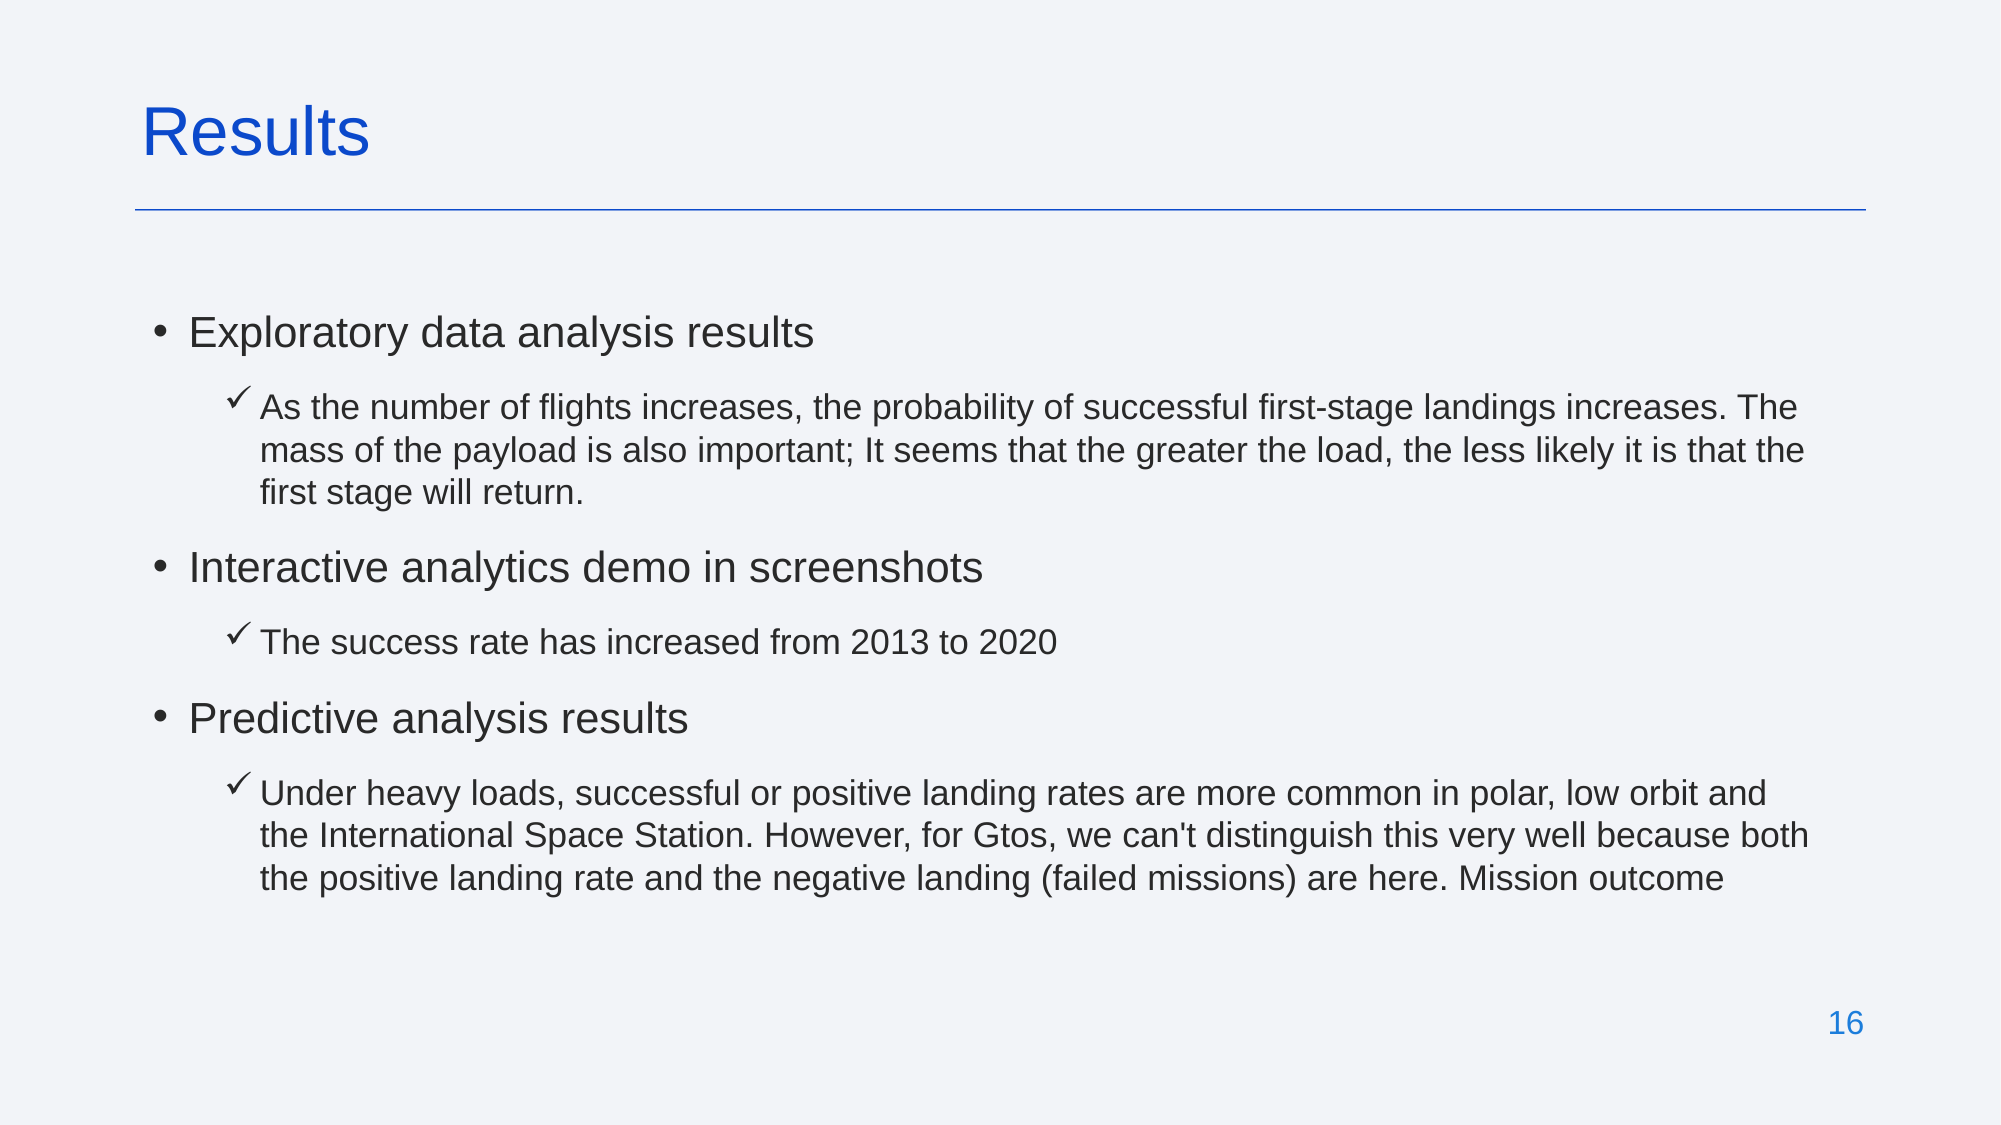

Results
Exploratory data analysis results
As the number of flights increases, the probability of successful first-stage landings increases. The mass of the payload is also important; It seems that the greater the load, the less likely it is that the first stage will return.
Interactive analytics demo in screenshots
The success rate has increased from 2013 to 2020
Predictive analysis results
Under heavy loads, successful or positive landing rates are more common in polar, low orbit and the International Space Station. However, for Gtos, we can't distinguish this very well because both the positive landing rate and the negative landing (failed missions) are here. Mission outcome

16